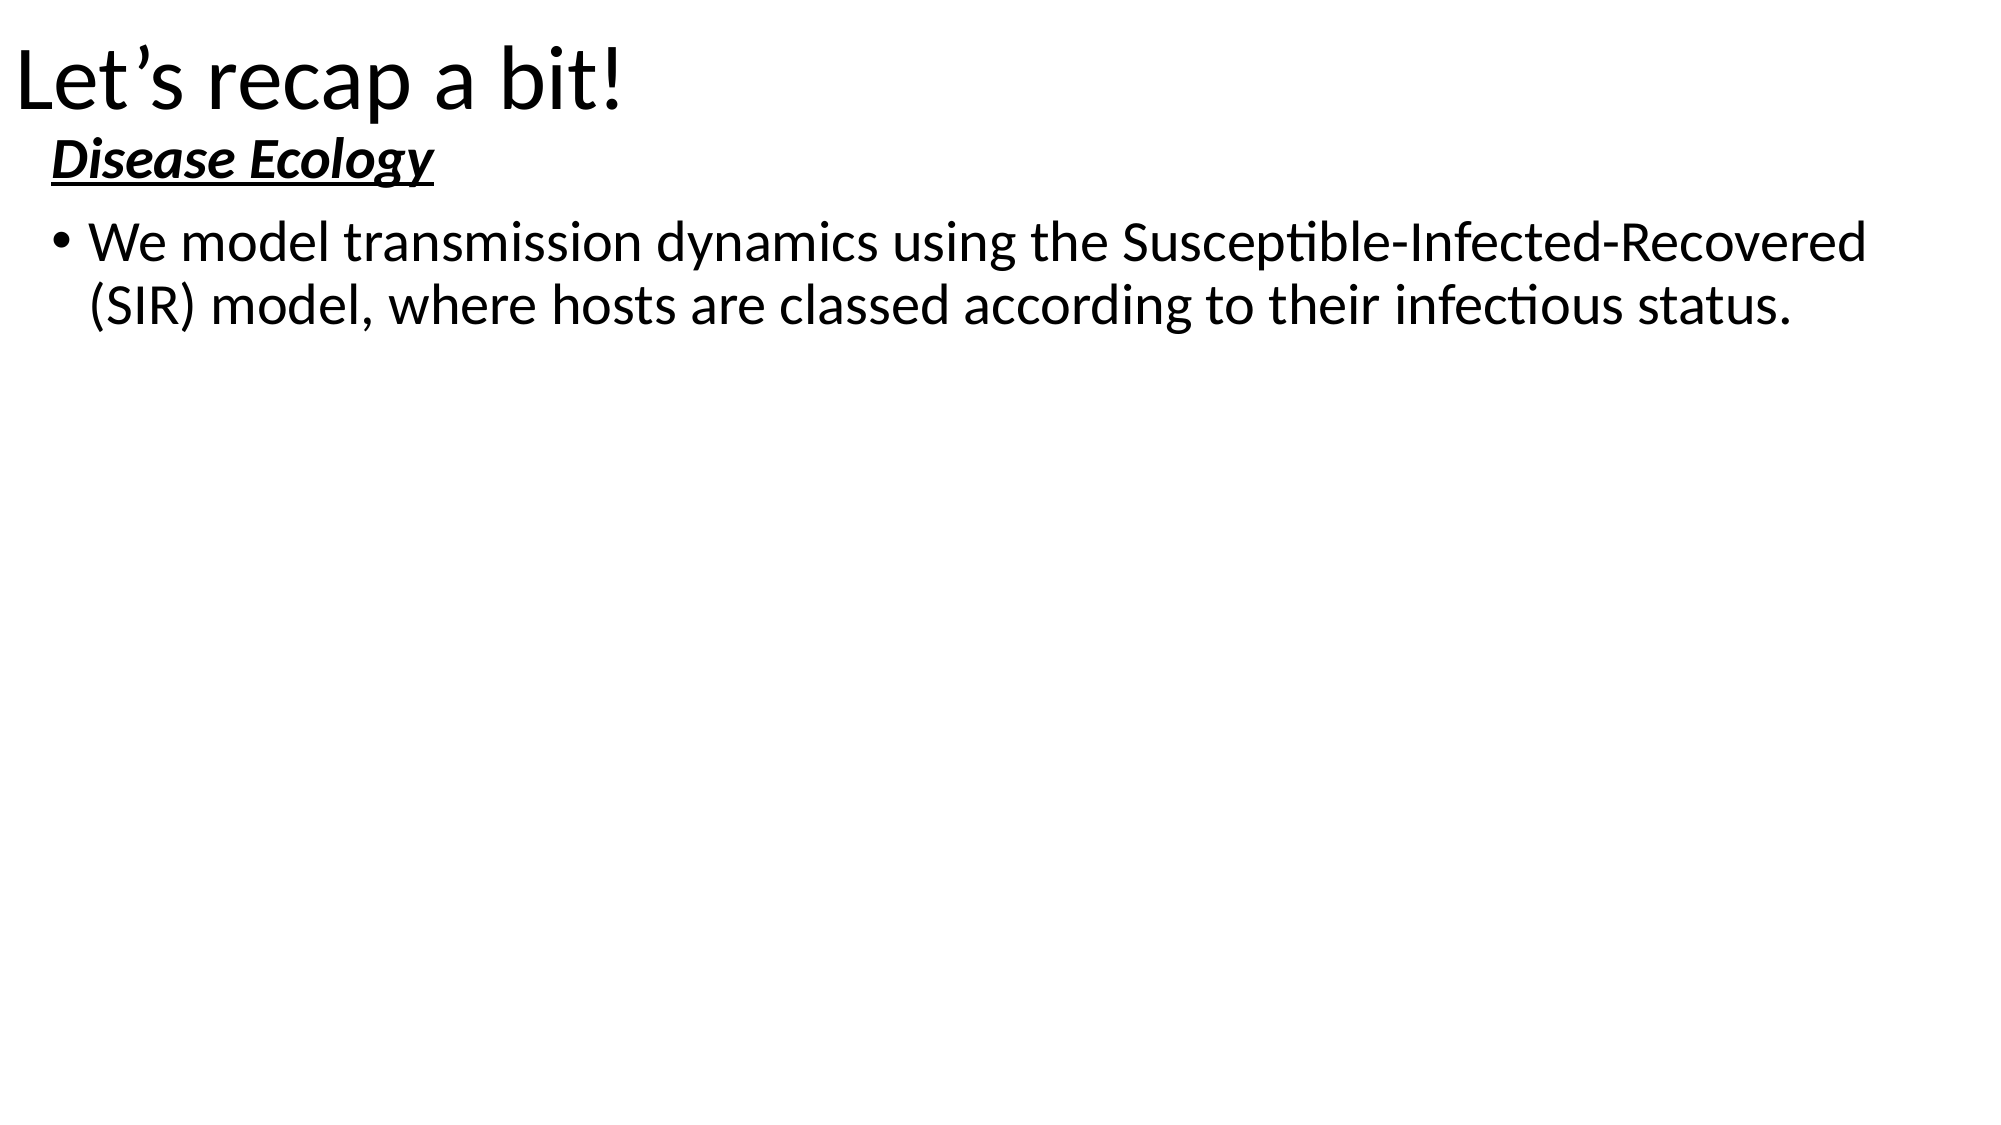

# Let’s recap a bit!
Disease Ecology
We model transmission dynamics using the Susceptible-Infected-Recovered (SIR) model, where hosts are classed according to their infectious status.
R0, the basic reproduction number for a pathogen, describes the number of new infections generated by a single infection in a completely susceptible population. It is expressed with the terms of infections gained / infections lost.
RE, or Rt, is the effective reproduction number. It is R0*the proportion susceptible. Epidemics grow at RE>1 and decline at RE<1.
We can leverage this RE equation to describe the proportion of the population needed to vaccinate to eradicate a pathogen: PV = 1 – 1/R0
Vaccination dates back to antiquity but does not work equally well for all pathogen types and faces many challenges because most pathogens do not follow the simplistic dynamics of measles.